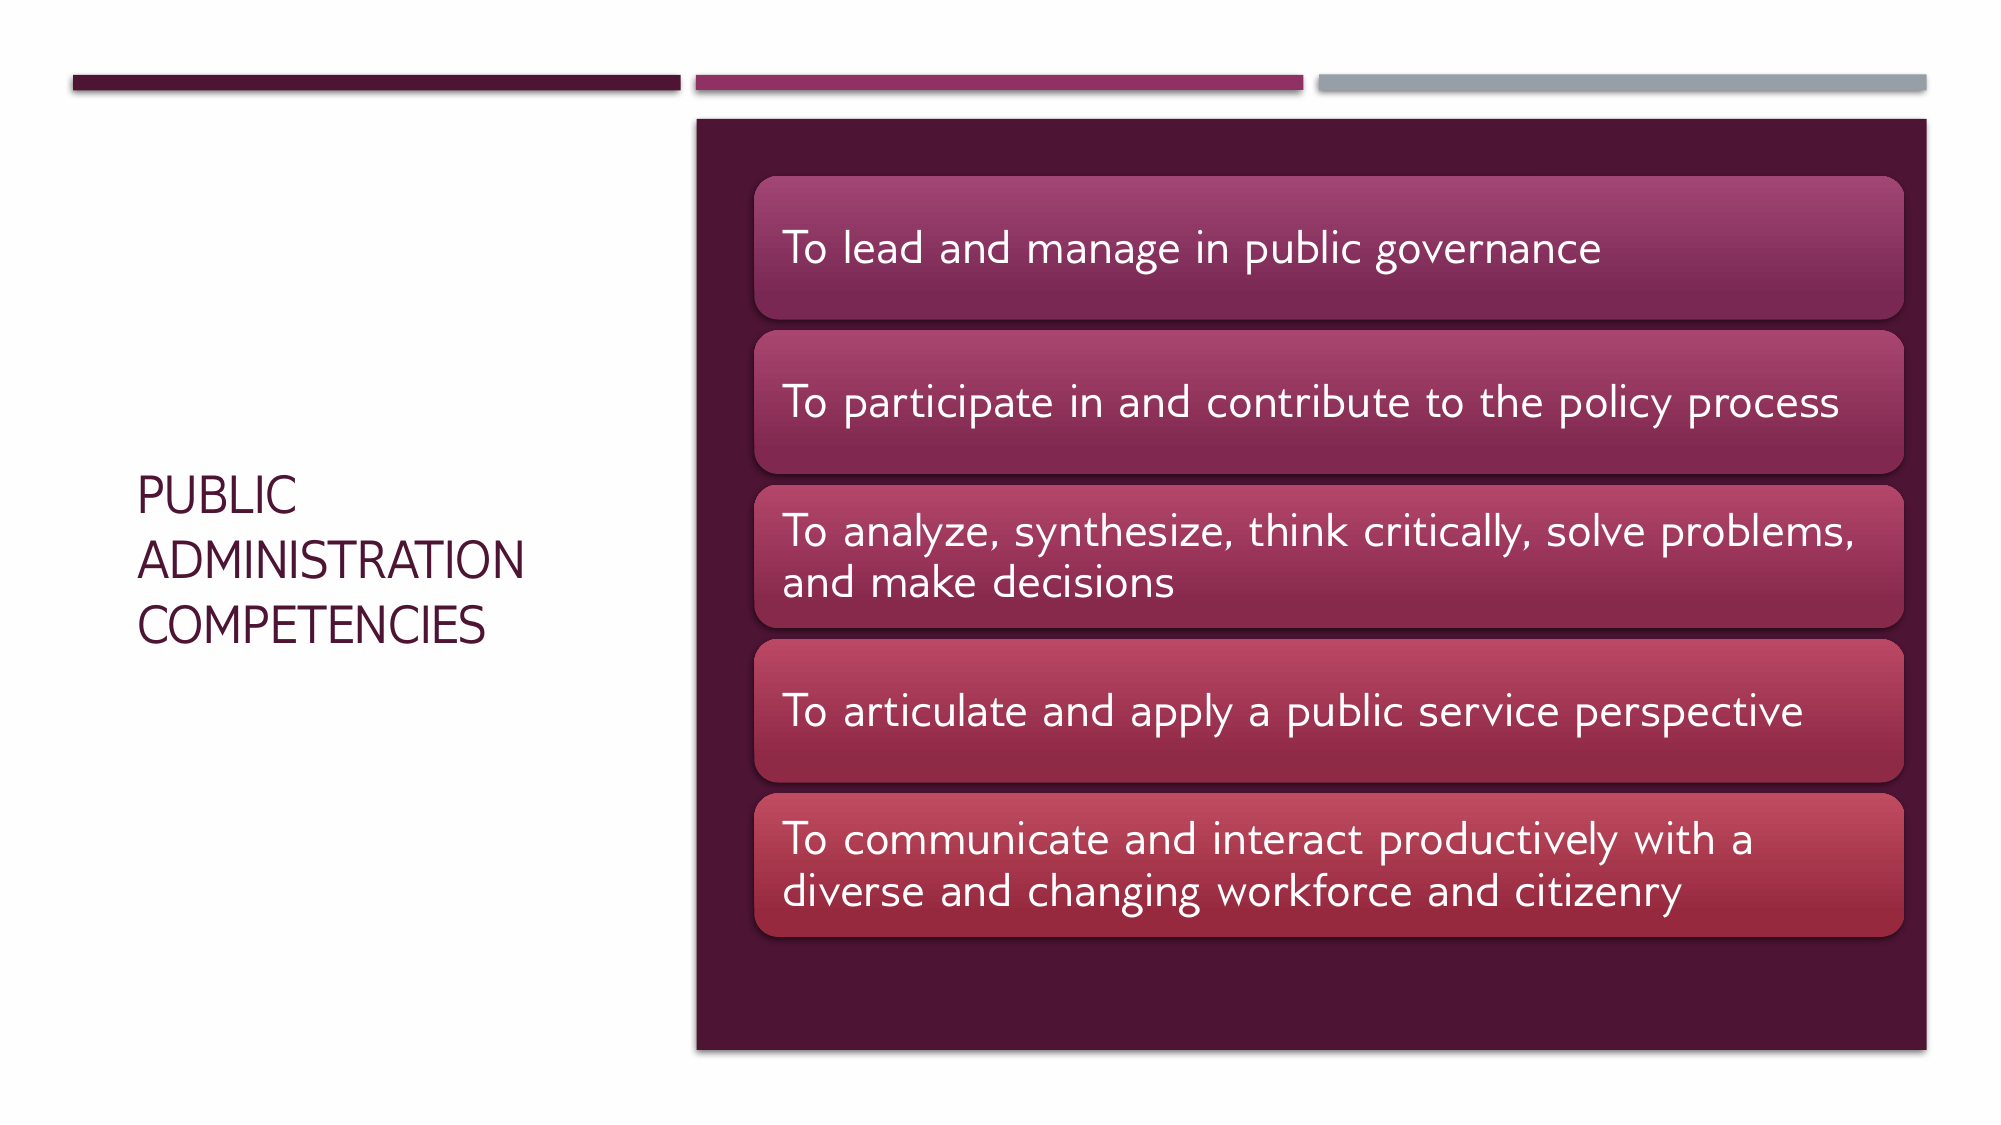

# Public Administration Competencies
To lead and manage in public governance
To participate in and contribute to the policy process
To analyze, synthesize, think critically, solve problems, and make decisions
To articulate and apply a public service perspective
To communicate and interact productively with a diverse and changing workforce and citizenry